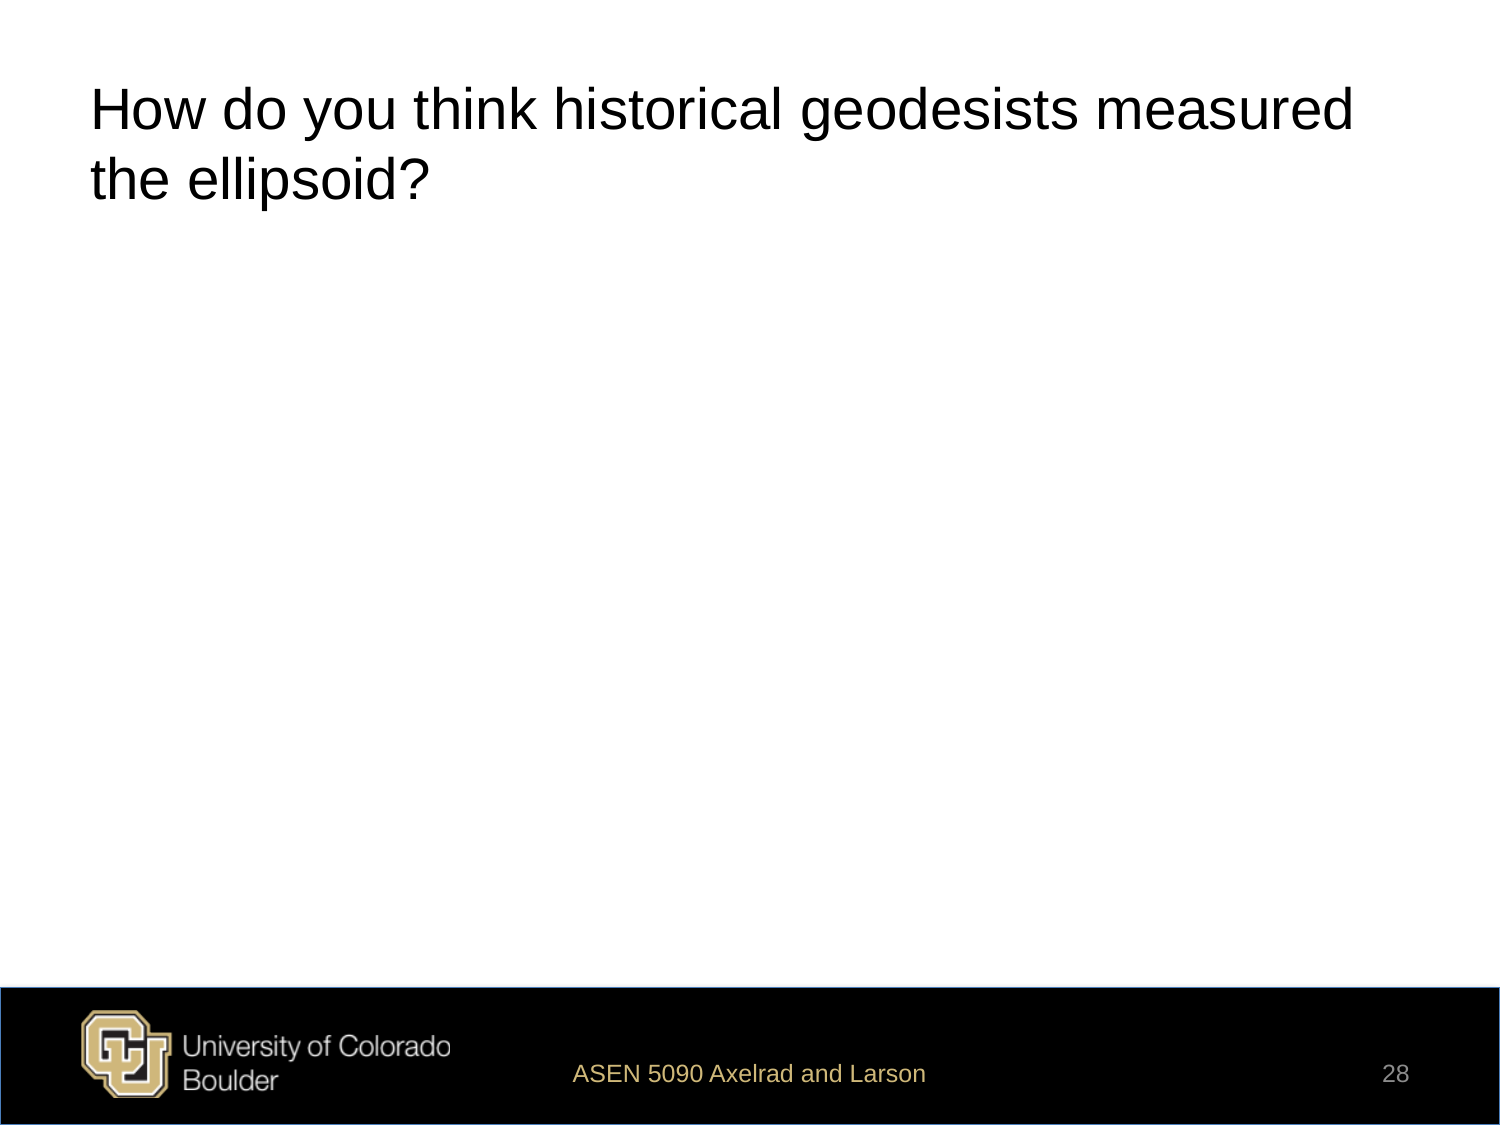

# How do you think historical geodesists measured the ellipsoid?
ASEN 5090 Axelrad and Larson
28